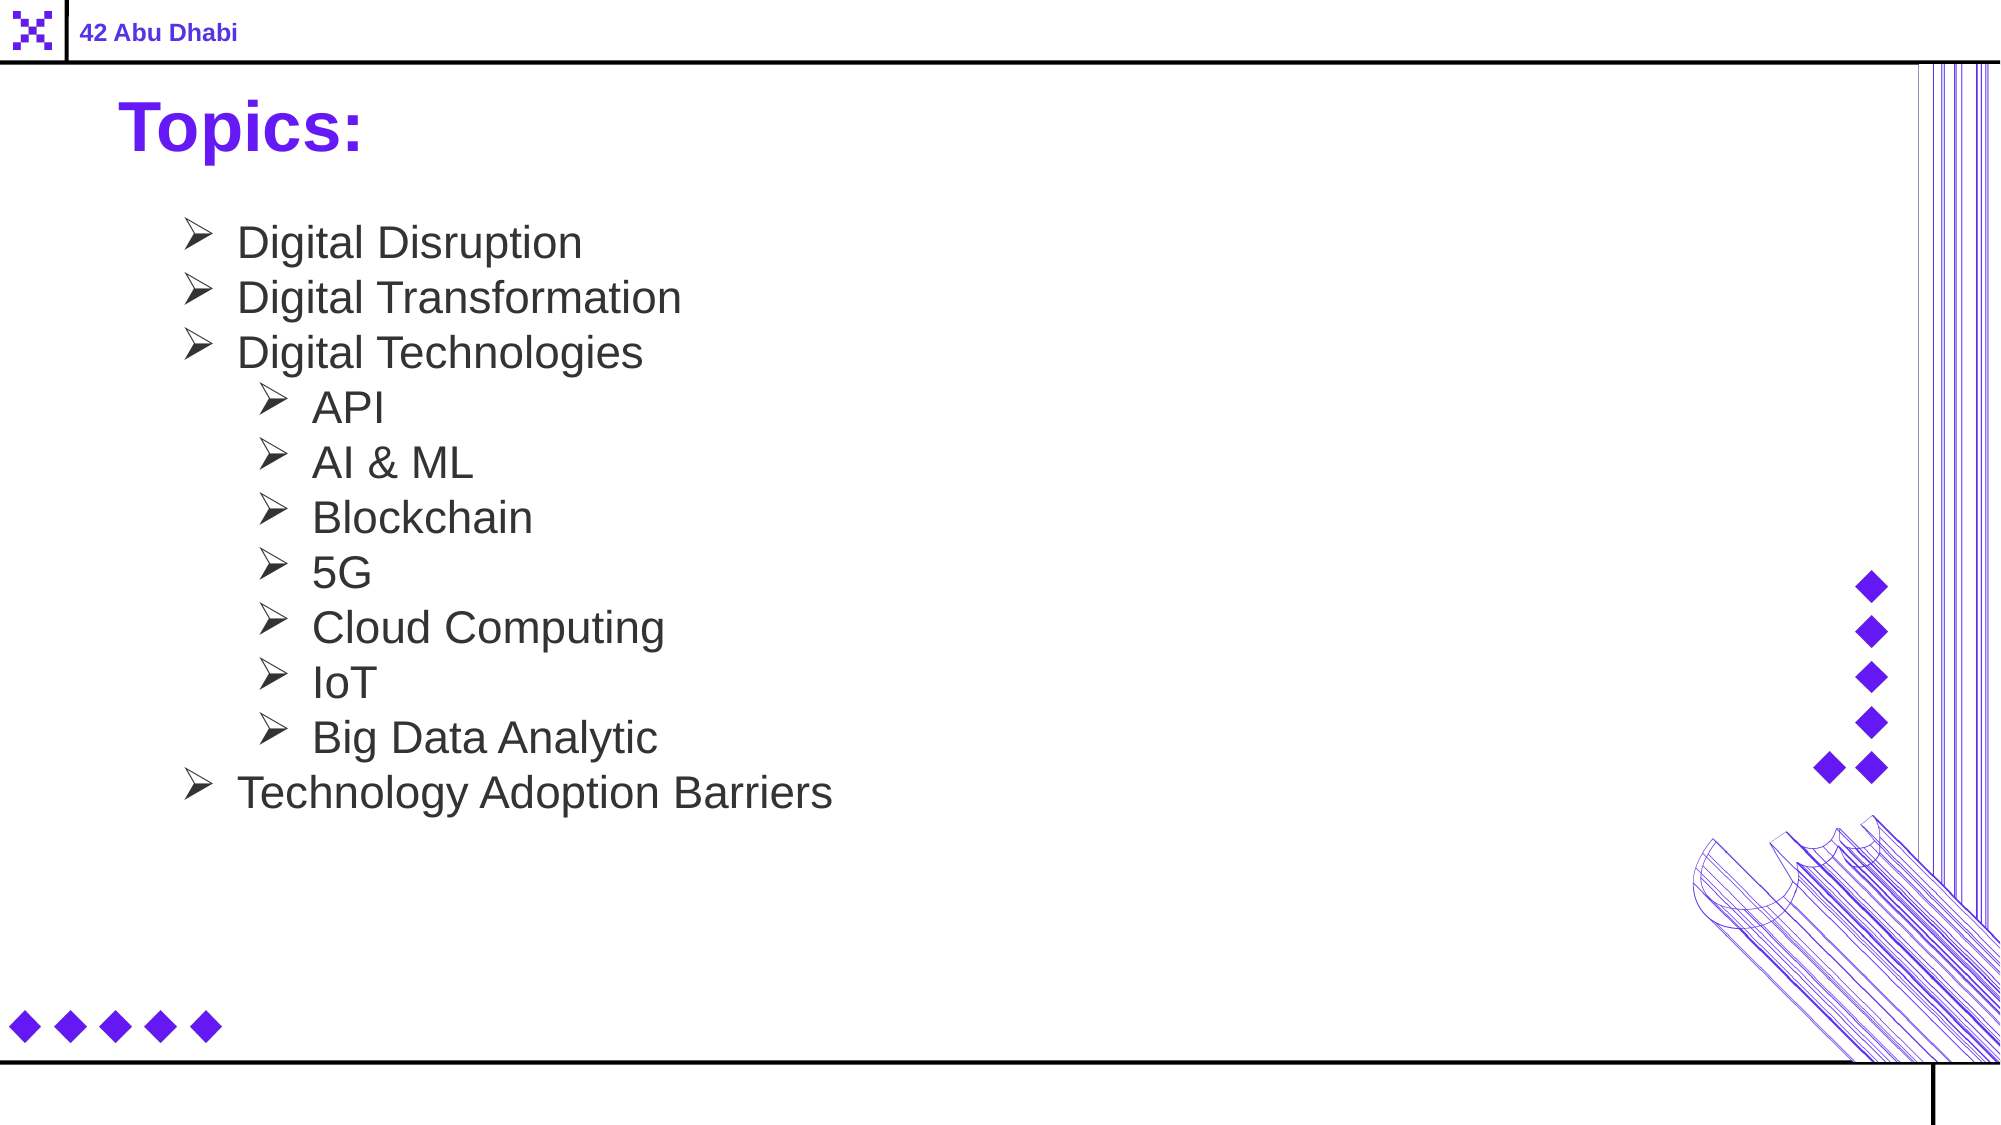

42 Abu Dhabi
Topics:

Digital Disruption
Digital Transformation
Digital Technologies
API
AI & ML
Blockchain
5G
Cloud Computing
IoT
Big Data Analytic
Technology Adoption Barriers